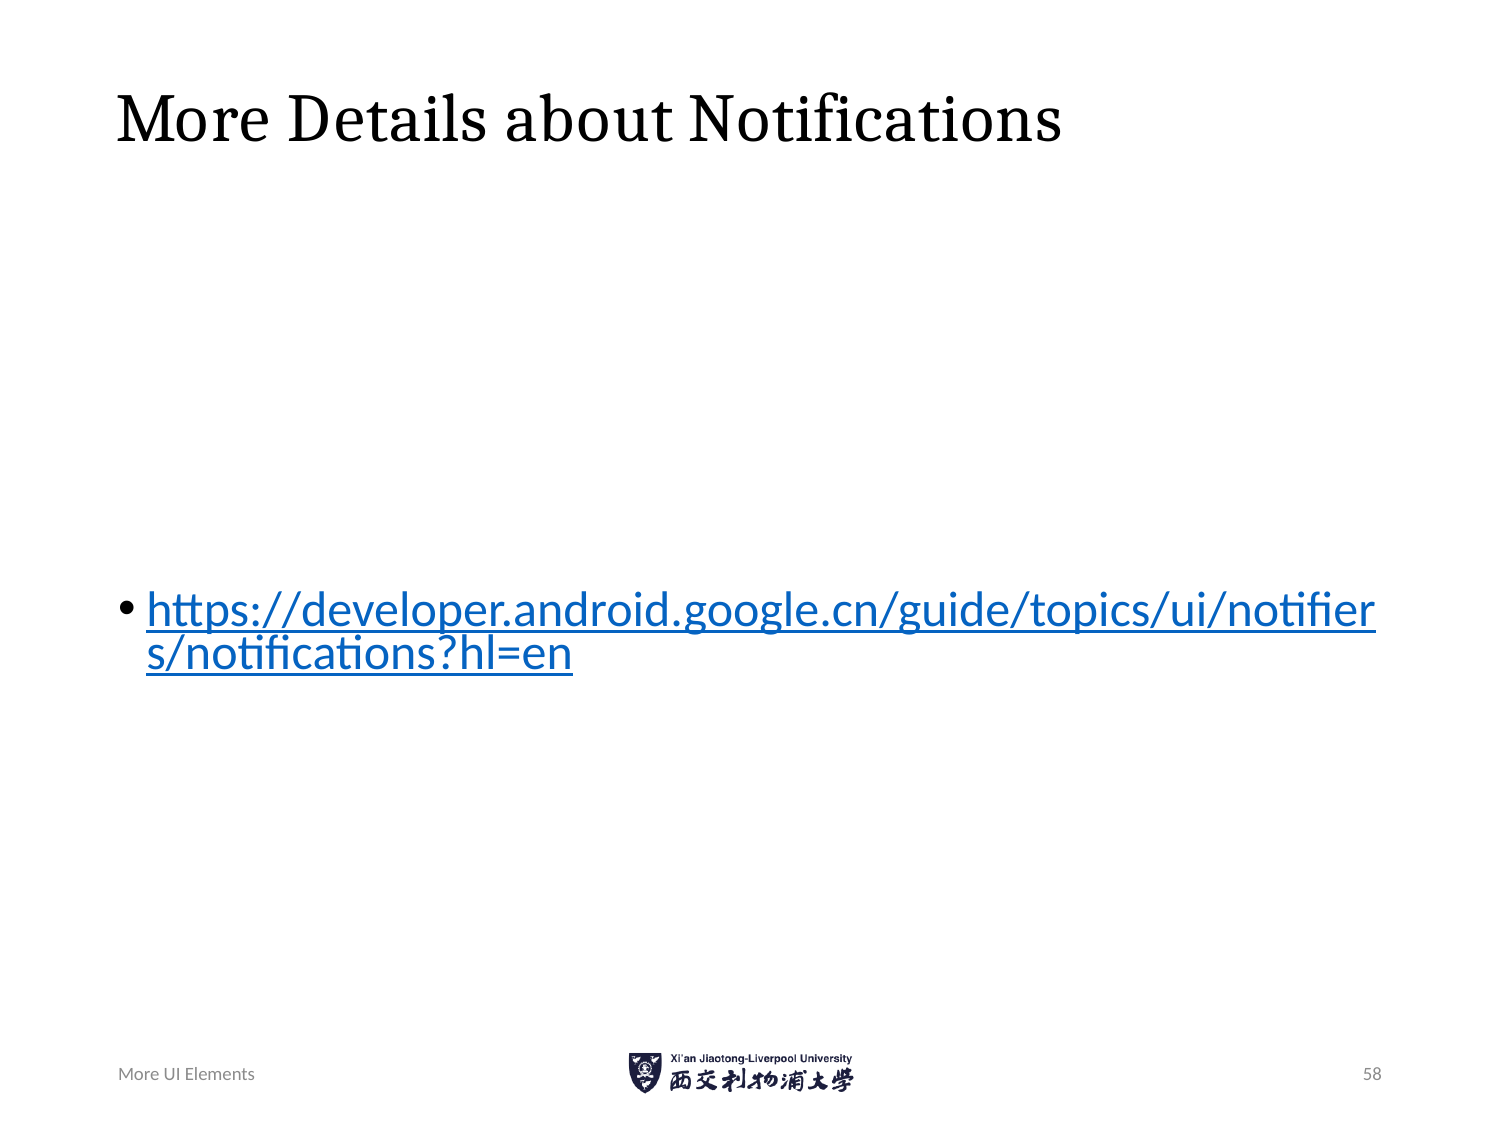

# More Details about Notifications
https://developer.android.google.cn/guide/topics/ui/notifiers/notifications?hl=en
More UI Elements
58